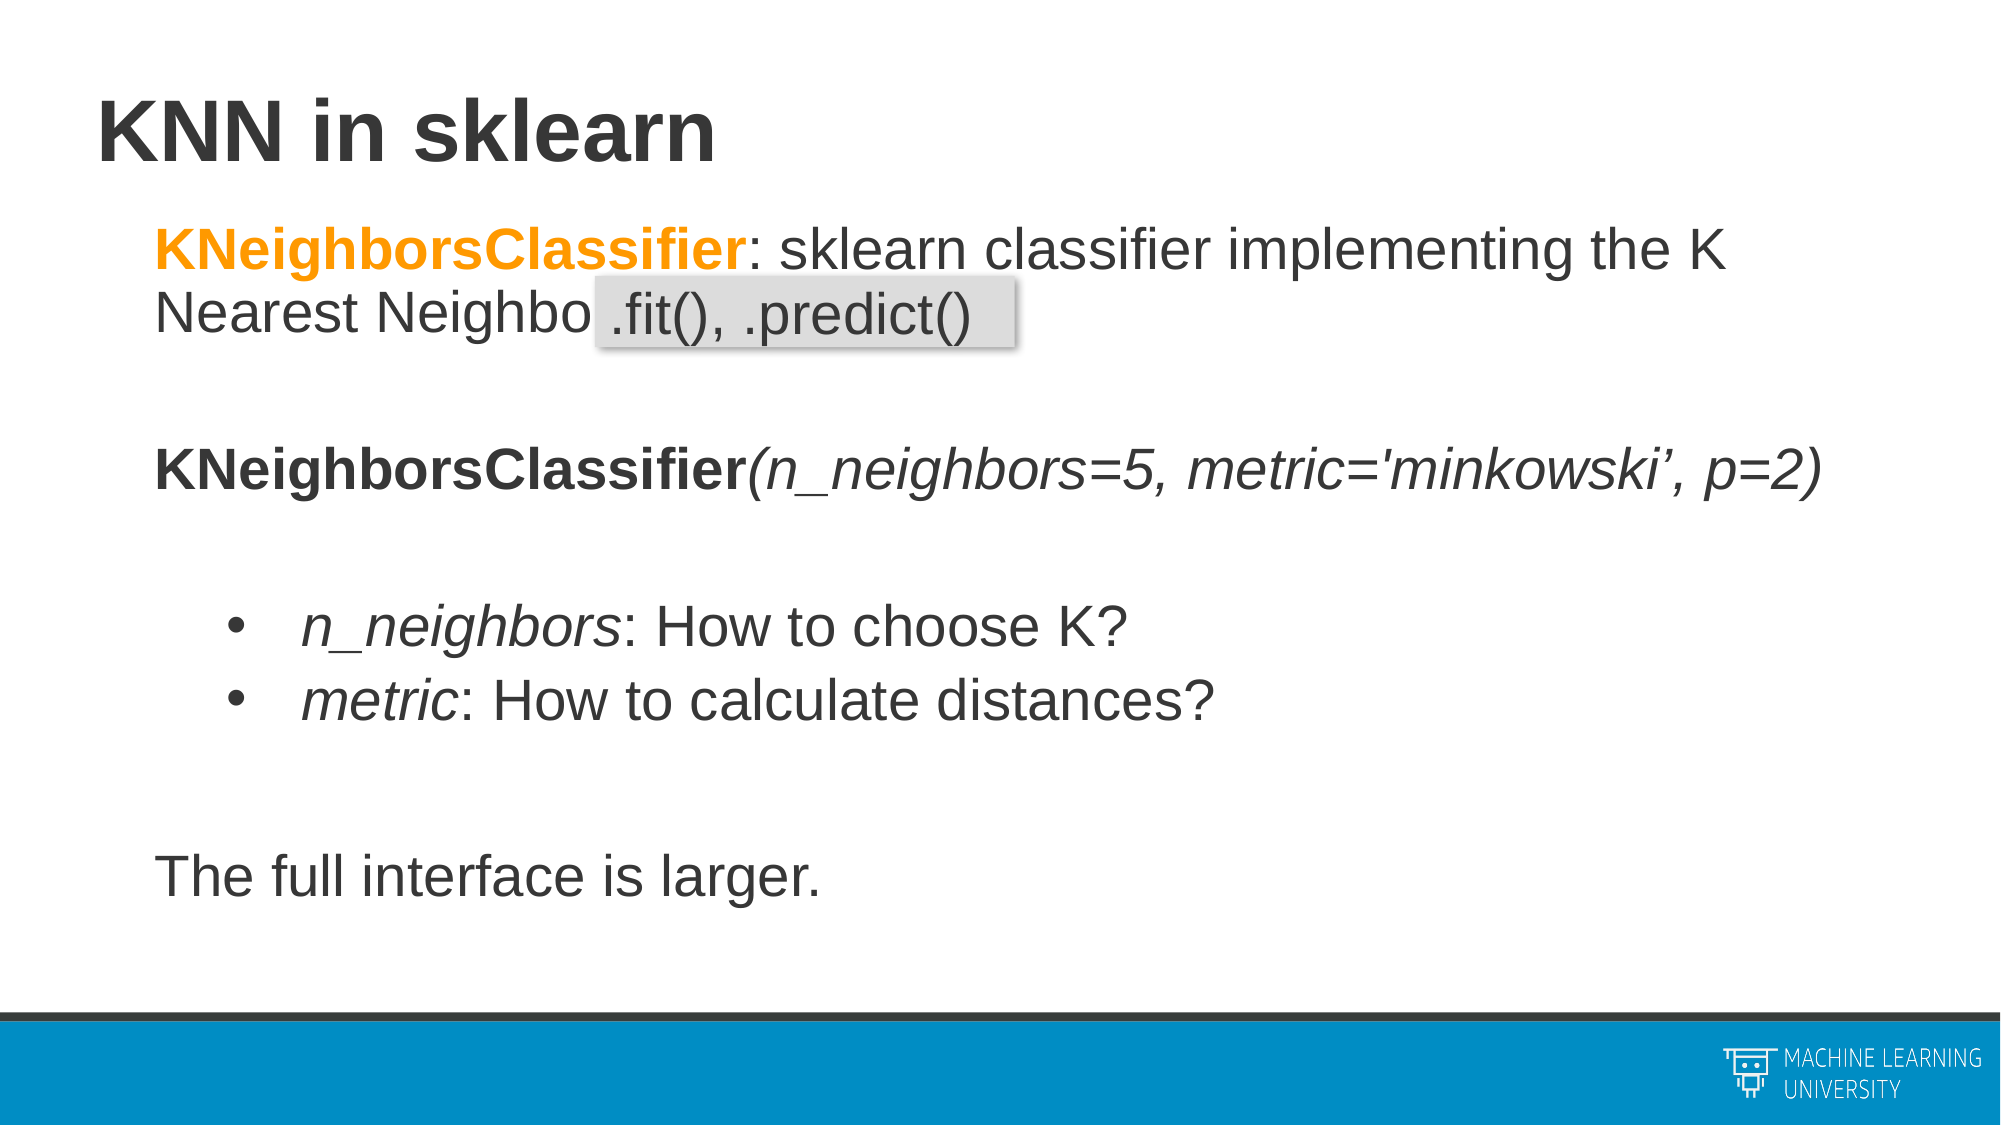

# KNN in sklearn
KNeighborsClassifier: sklearn classifier implementing the K Nearest Neighbors vote -

KNeighborsClassifier(n_neighbors=5, metric='minkowski’, p=2)

n_neighbors: How to choose K?
metric: How to calculate distances?

The full interface is larger.

.fit(), .predict()